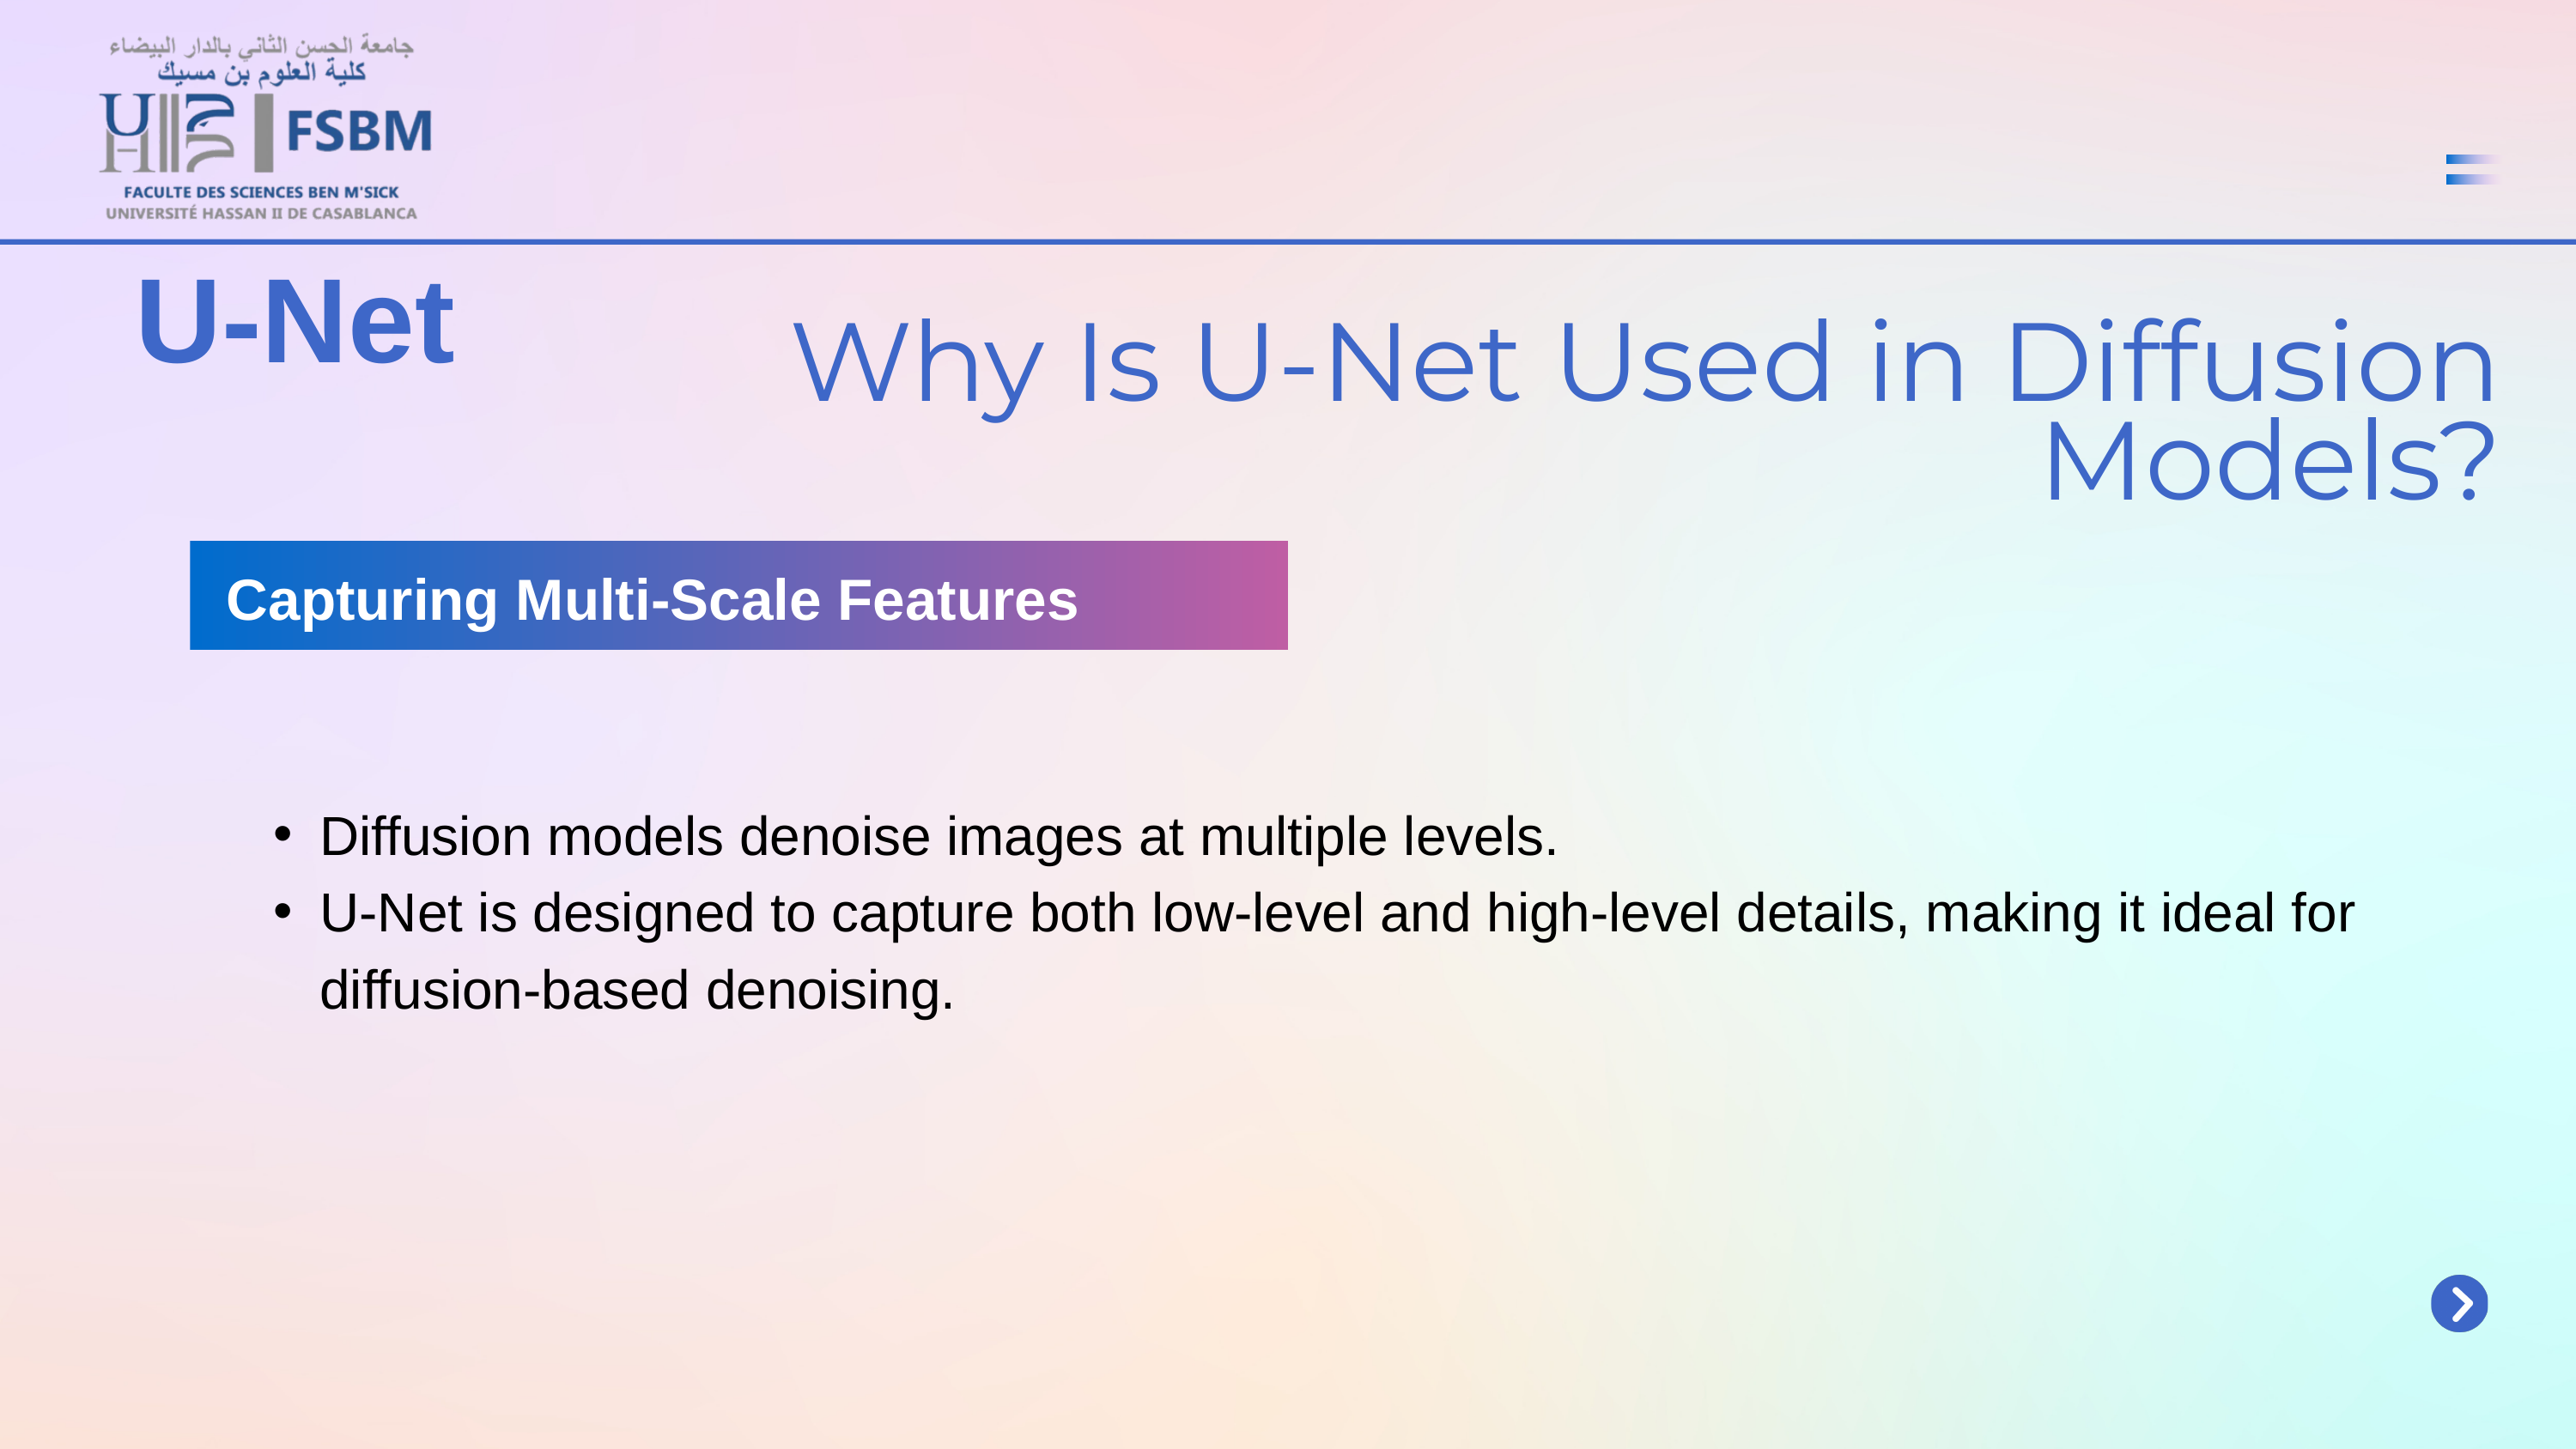

U-Net
Why Is U-Net Used in Diffusion Models?

Capturing Multi-Scale Features

Diffusion models denoise images at multiple levels.
U-Net is designed to capture both low-level and high-level details, making it ideal for diffusion-based denoising.